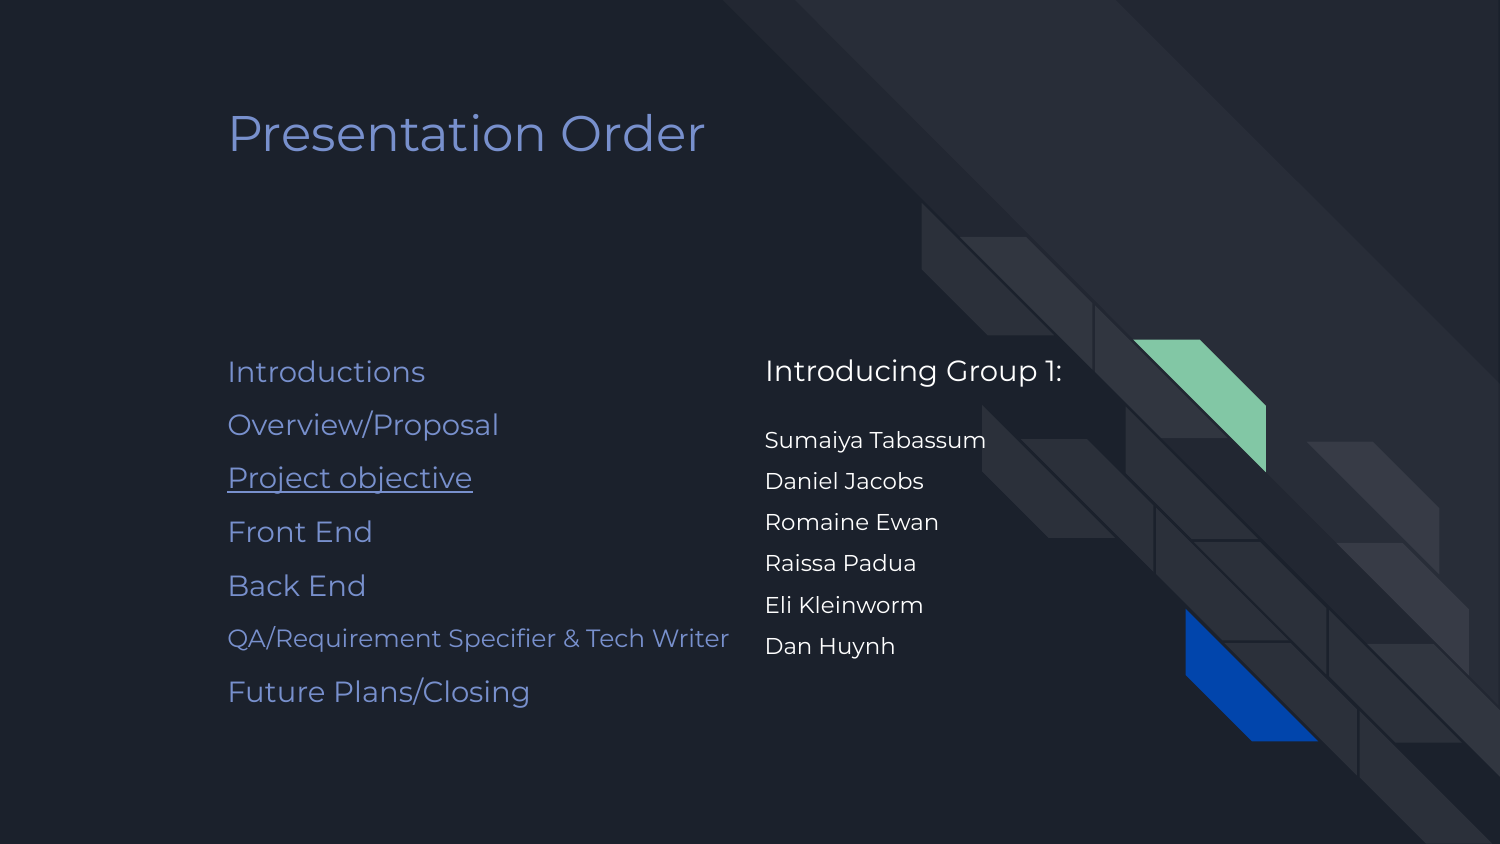

# Presentation Order
Introducing Group 1:
Introductions
Sumaiya Tabassum
Daniel Jacobs
Romaine Ewan
Raissa Padua
Eli Kleinworm
Dan Huynh

Overview/Proposal
Project objective
Front End
Back End
QA/Requirement Specifier & Tech Writer
Future Plans/Closing